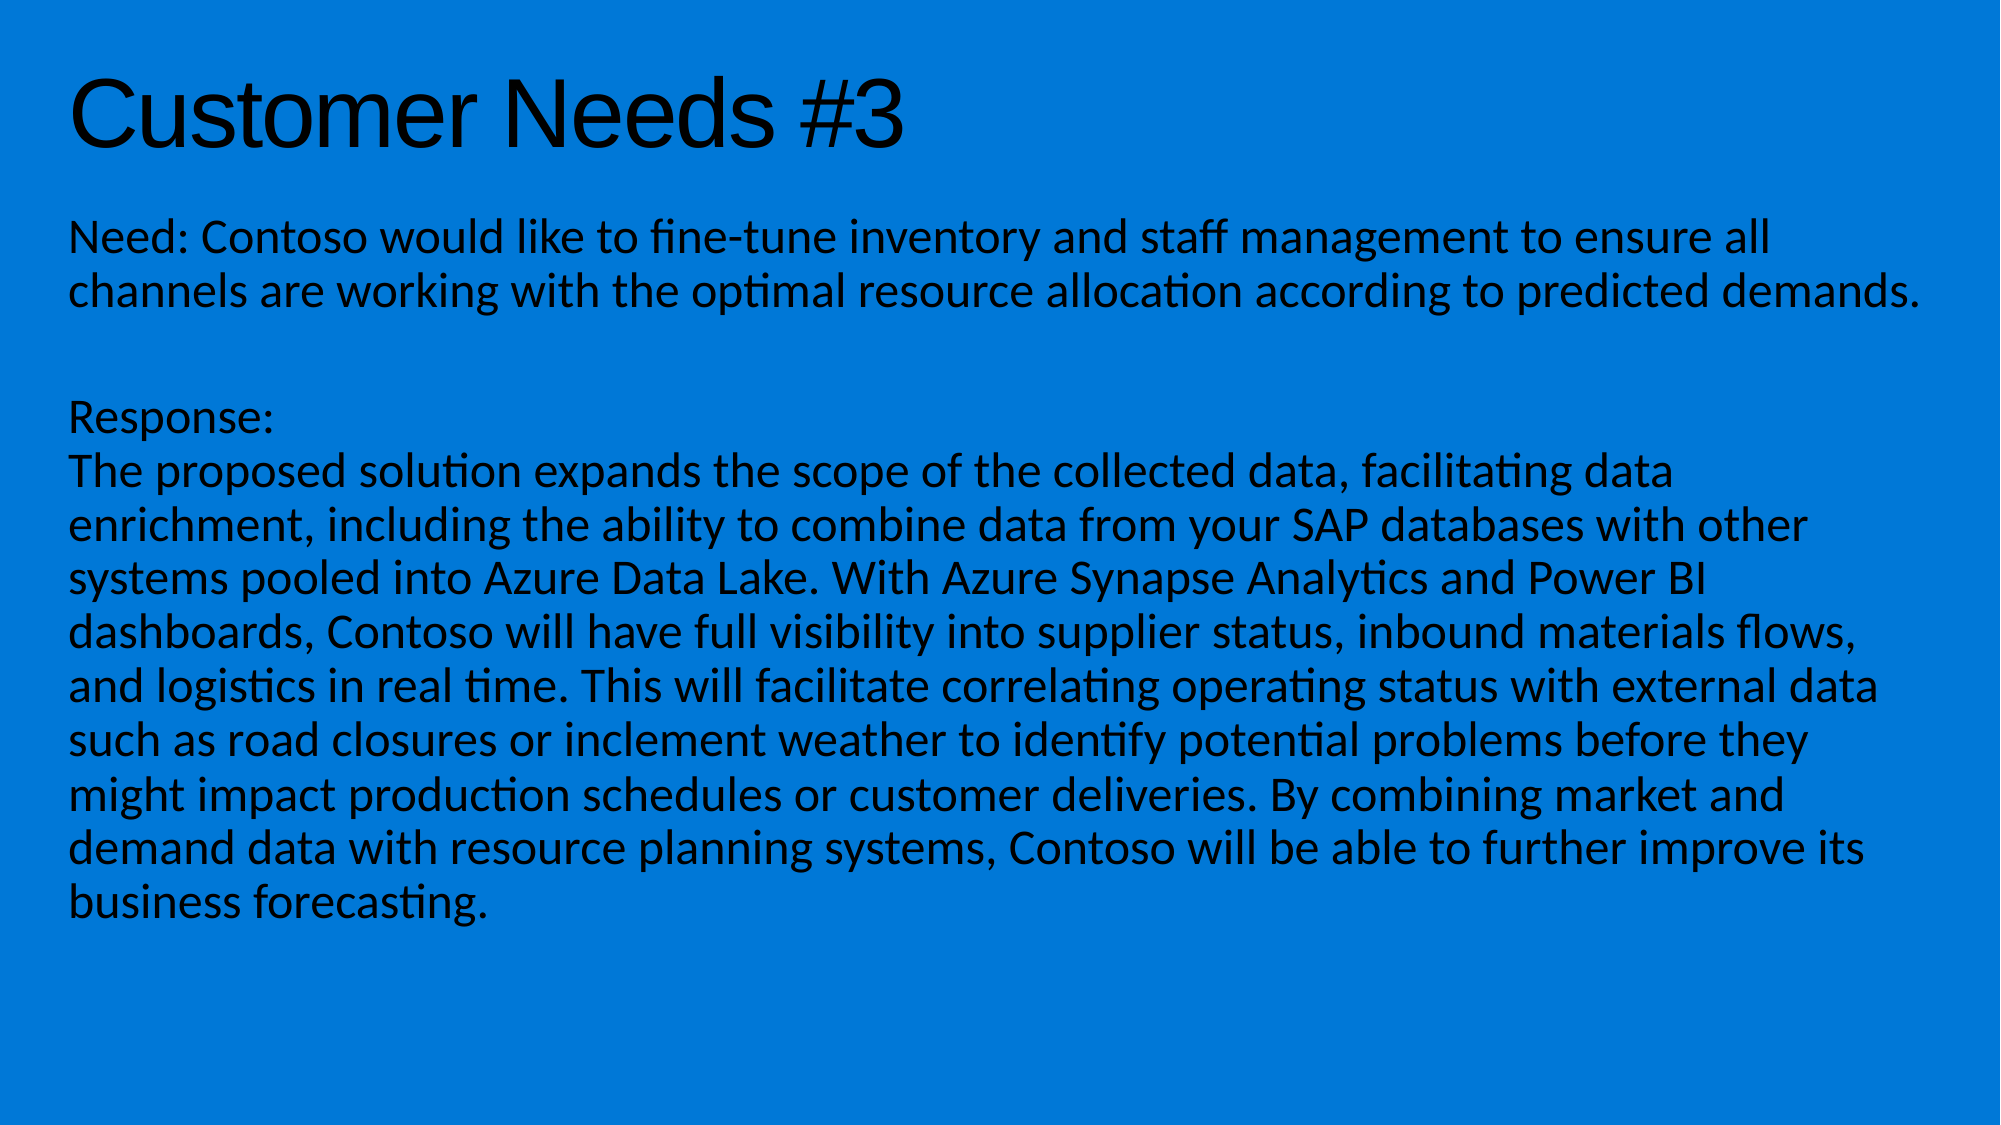

# Customer Needs #3
Need: Contoso would like to fine-tune inventory and staff management to ensure all channels are working with the optimal resource allocation according to predicted demands.

Response:
The proposed solution expands the scope of the collected data, facilitating data enrichment, including the ability to combine data from your SAP databases with other systems pooled into Azure Data Lake. With Azure Synapse Analytics and Power BI dashboards, Contoso will have full visibility into supplier status, inbound materials flows, and logistics in real time. This will facilitate correlating operating status with external data such as road closures or inclement weather to identify potential problems before they might impact production schedules or customer deliveries. By combining market and demand data with resource planning systems, Contoso will be able to further improve its business forecasting.